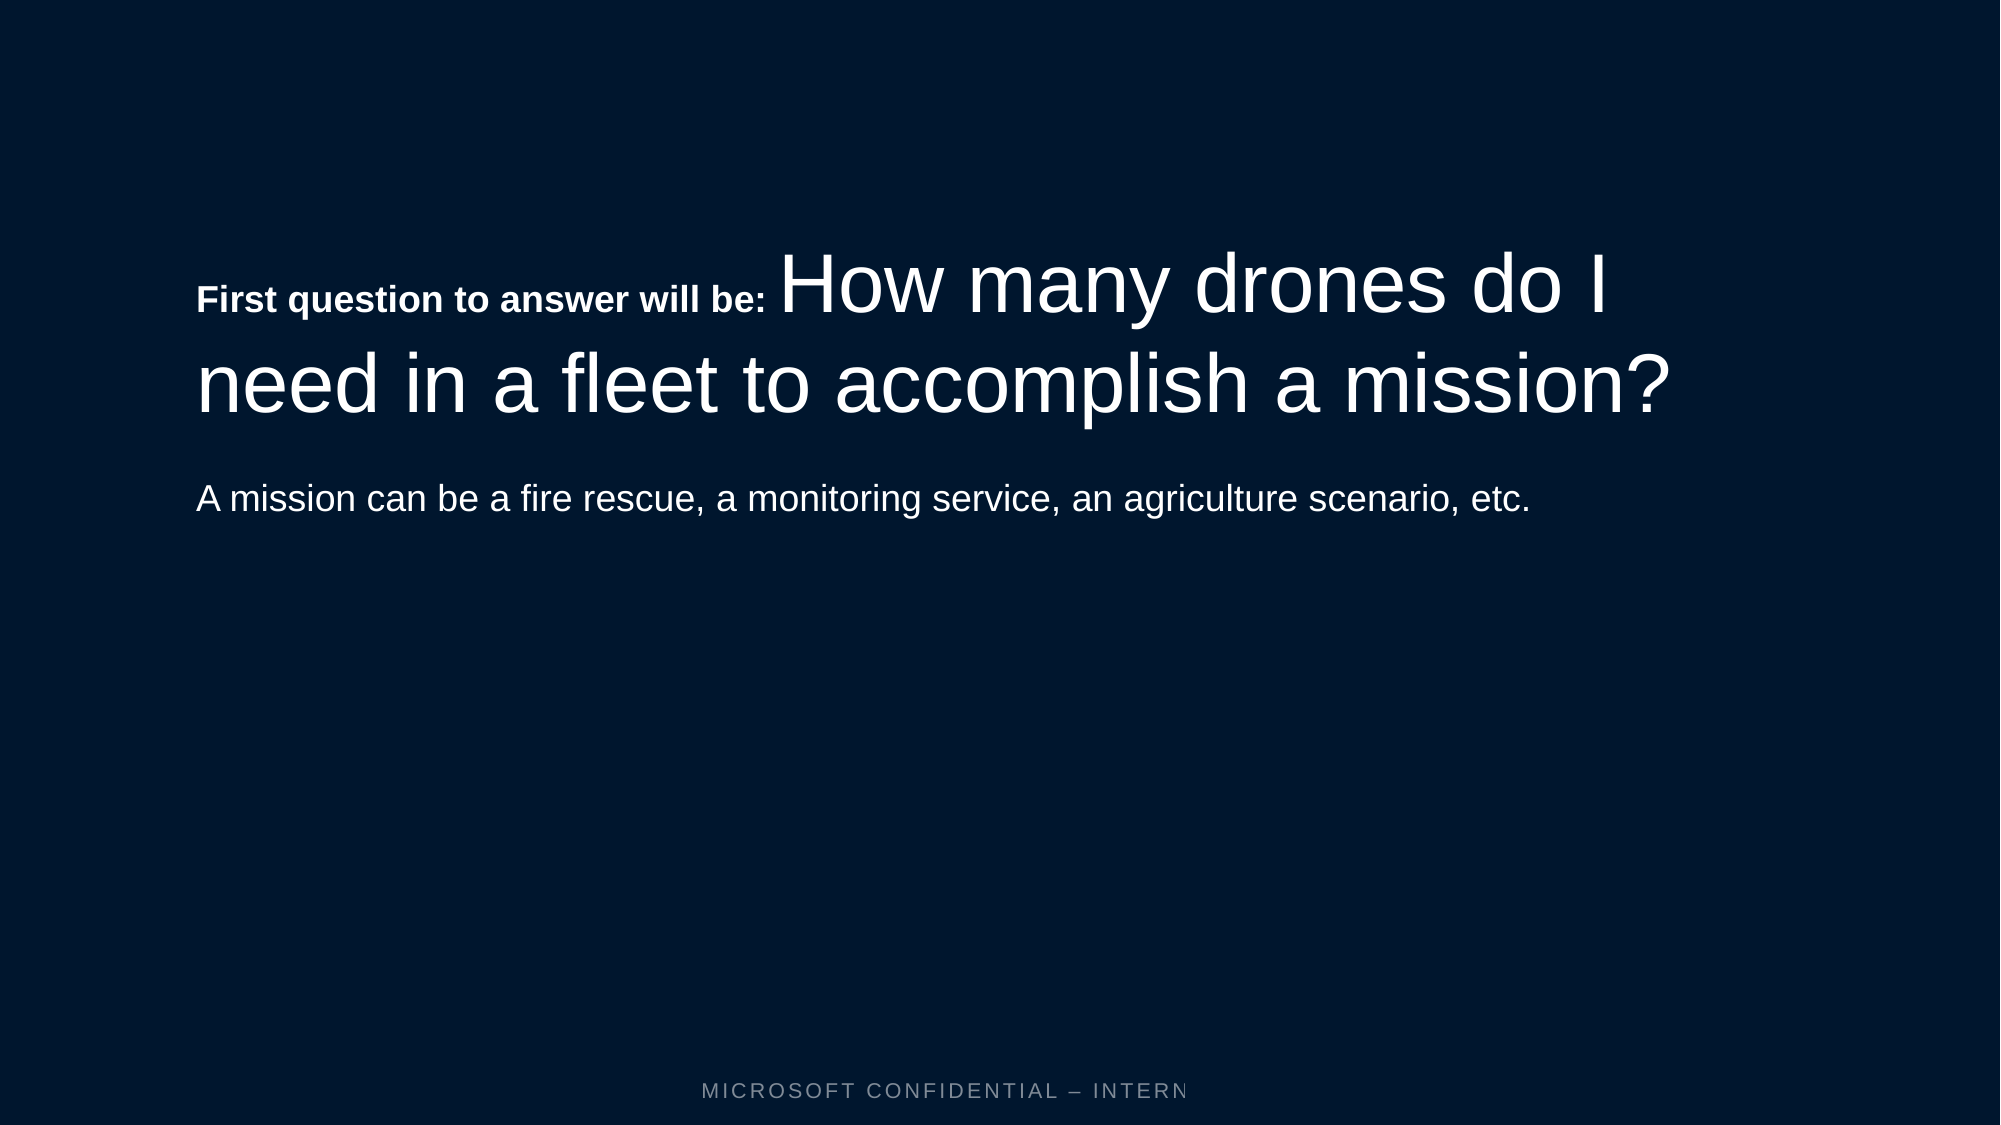

First question to answer will be: How many drones do I need in a fleet to accomplish a mission?

A mission can be a fire rescue, a monitoring service, an agriculture scenario, etc.